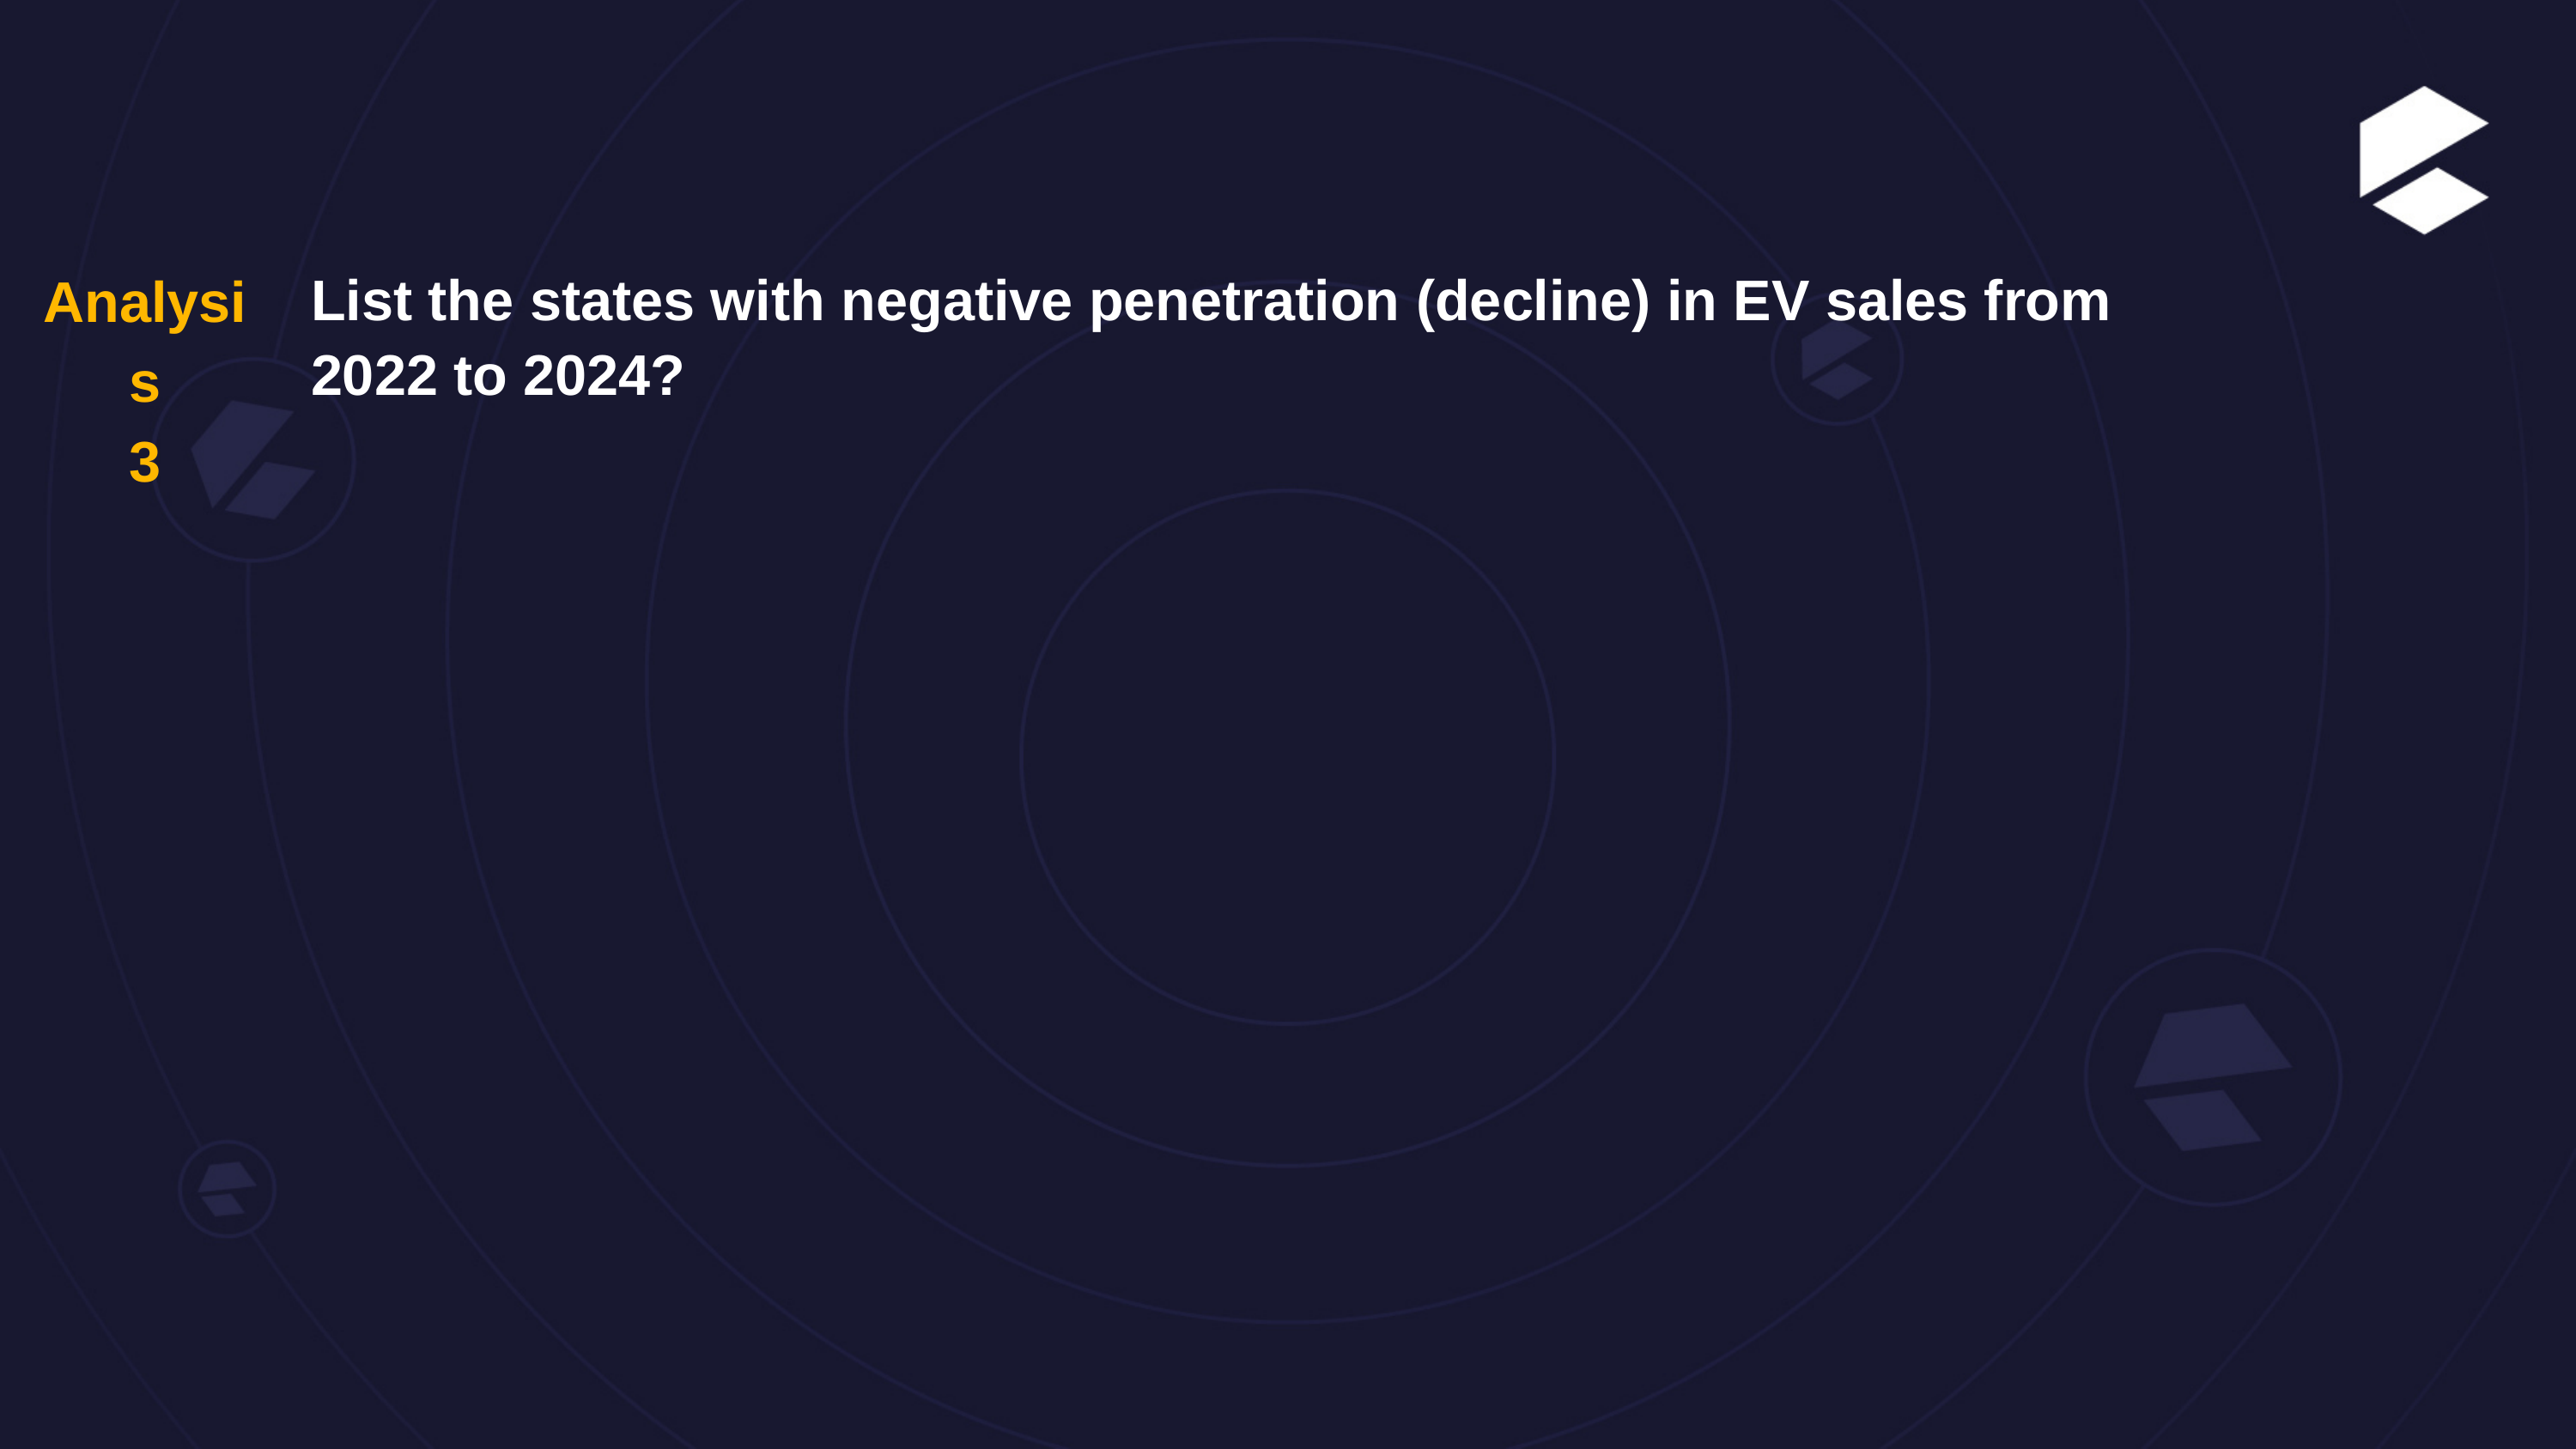

Analysis
3
List the states with negative penetration (decline) in EV sales from
2022 to 2024?